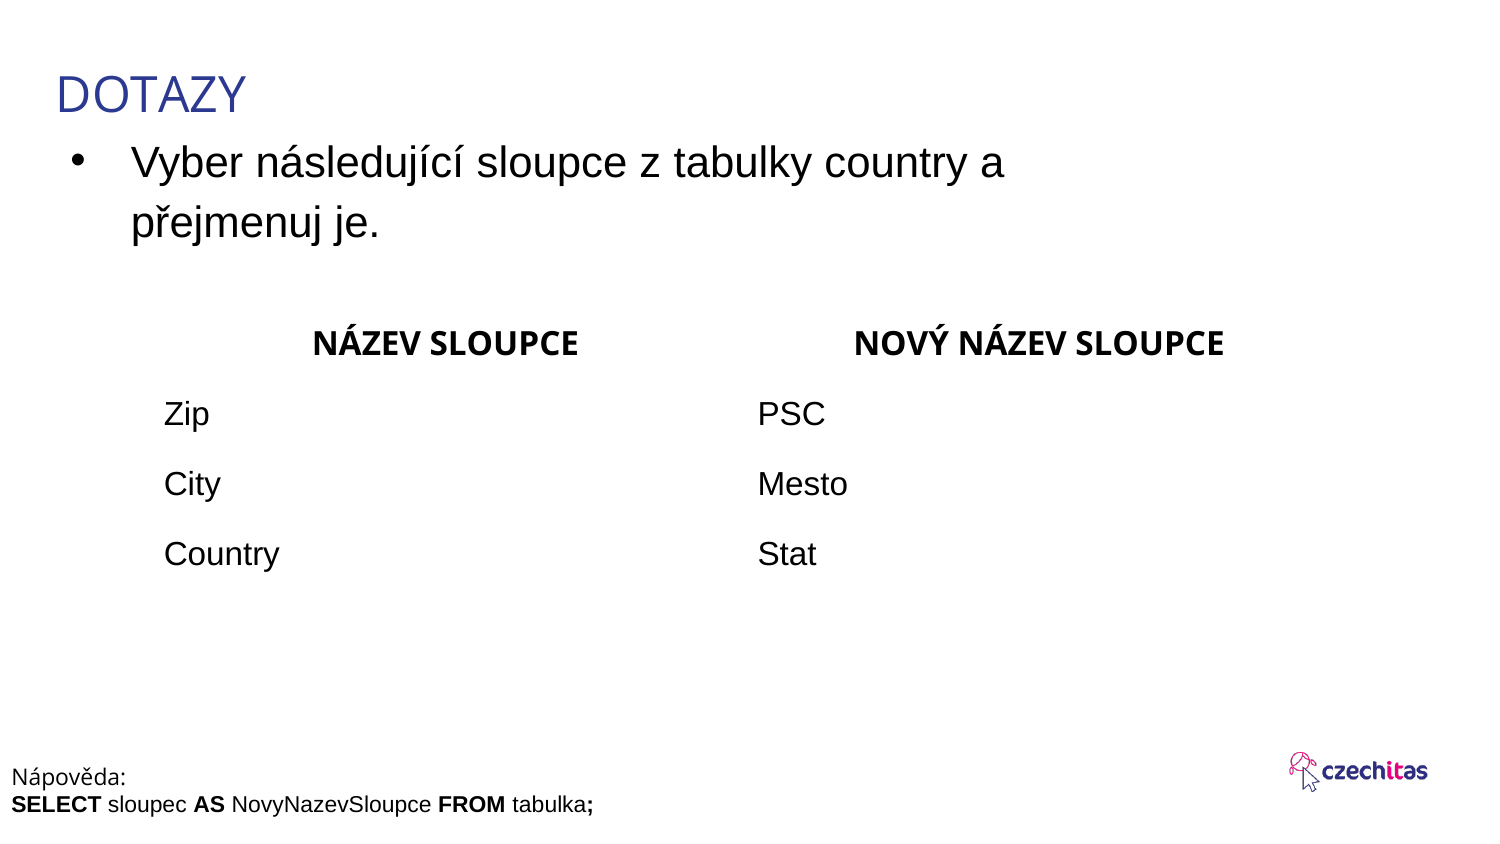

# DOTAZY
Vyber následující sloupce z tabulky country a přejmenuj je.

| NÁZEV SLOUPCE | NOVÝ NÁZEV SLOUPCE |
| --- | --- |
| Zip | PSC |
| City | Mesto |
| Country | Stat |
Nápověda:
SELECT sloupec AS NovyNazevSloupce FROM tabulka;